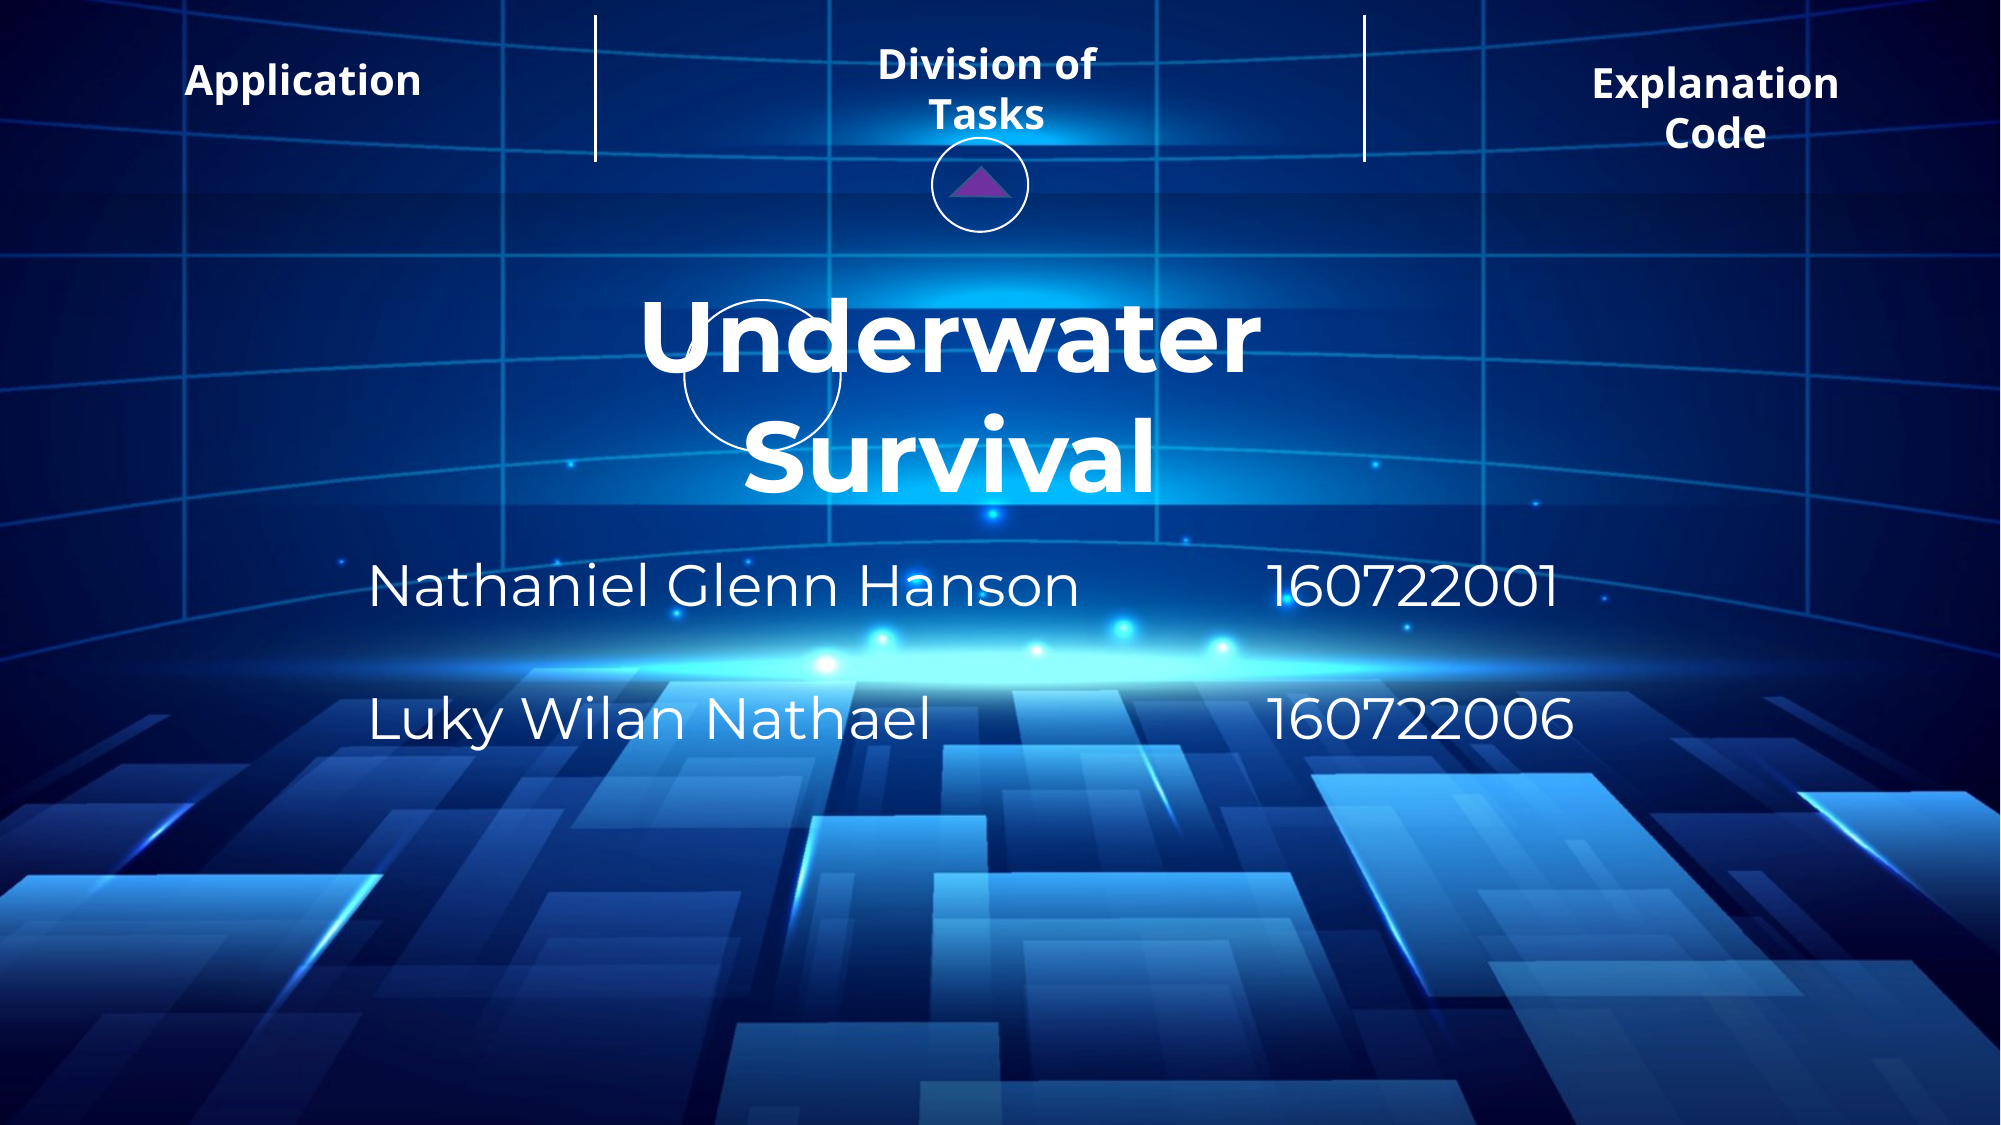

Division of Tasks
Application
Explanation Code

Underwater Survival

Nathaniel Glenn Hanson
160722001
Luky Wilan Nathael
160722006